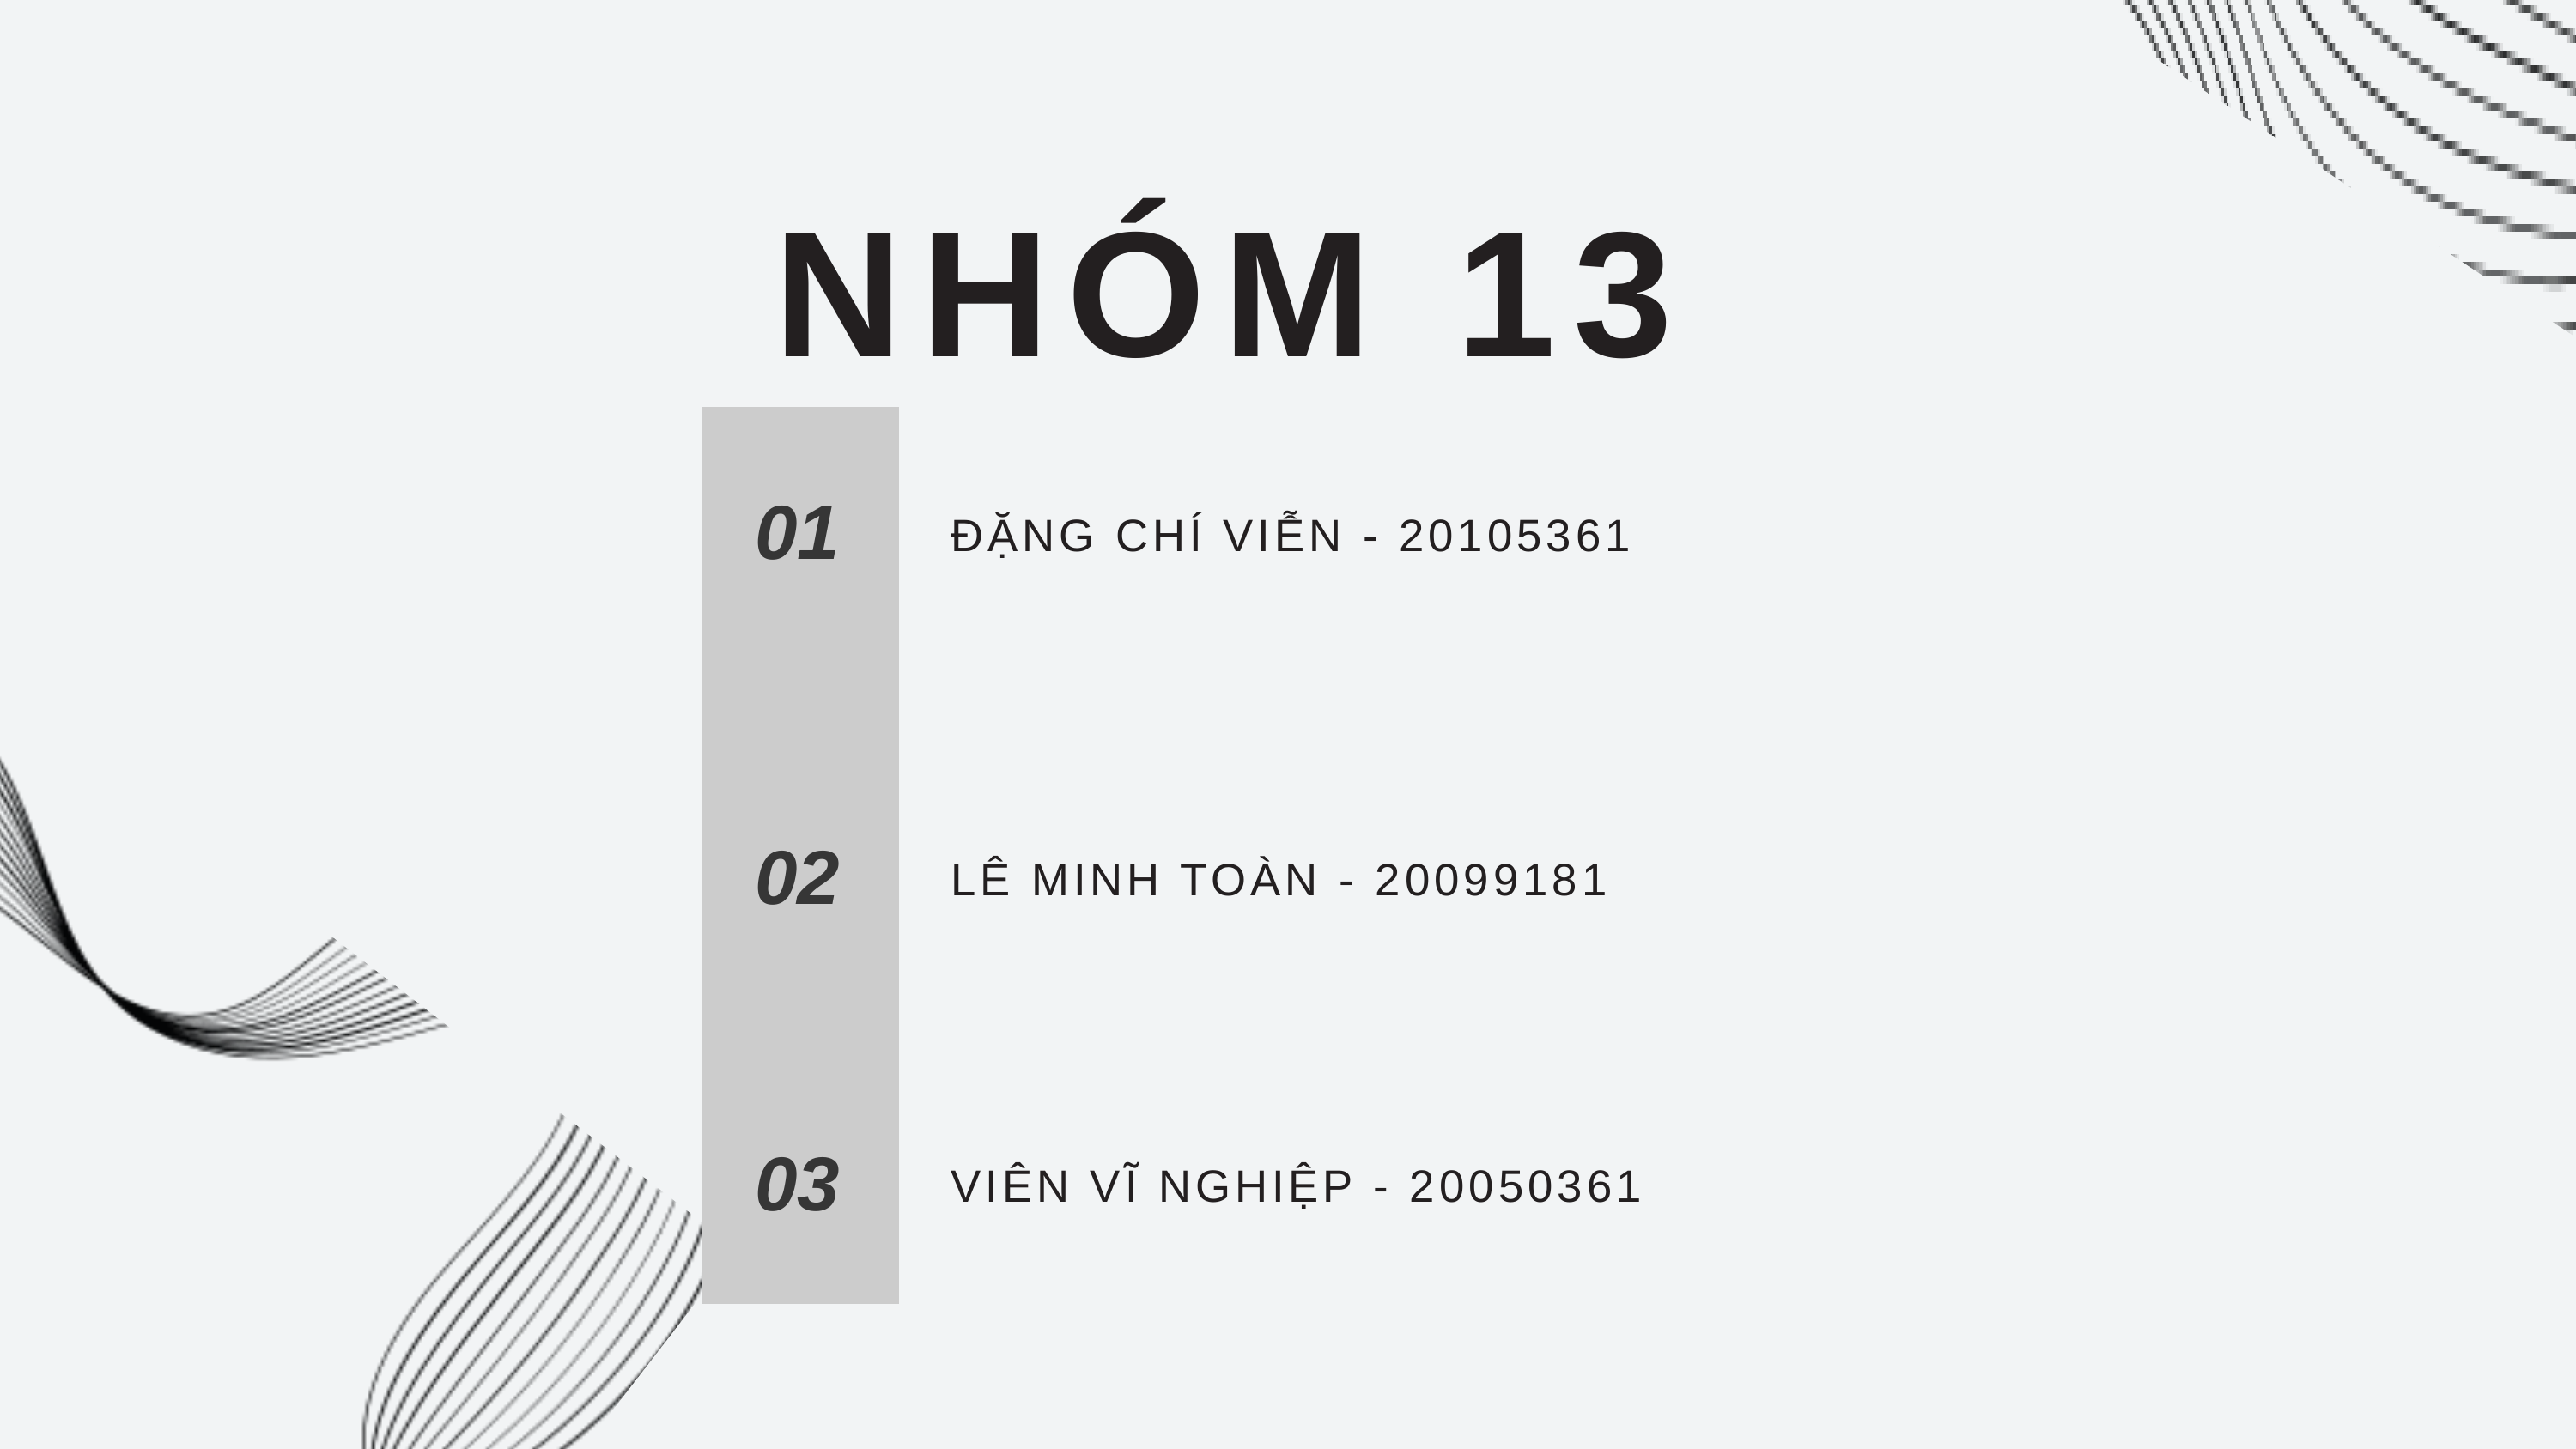

NHÓM 13

01
ĐẶNG CHÍ VIỄN - 20105361

02
LÊ MINH TOÀN - 20099181

03
VIÊN VĨ NGHIỆP - 20050361